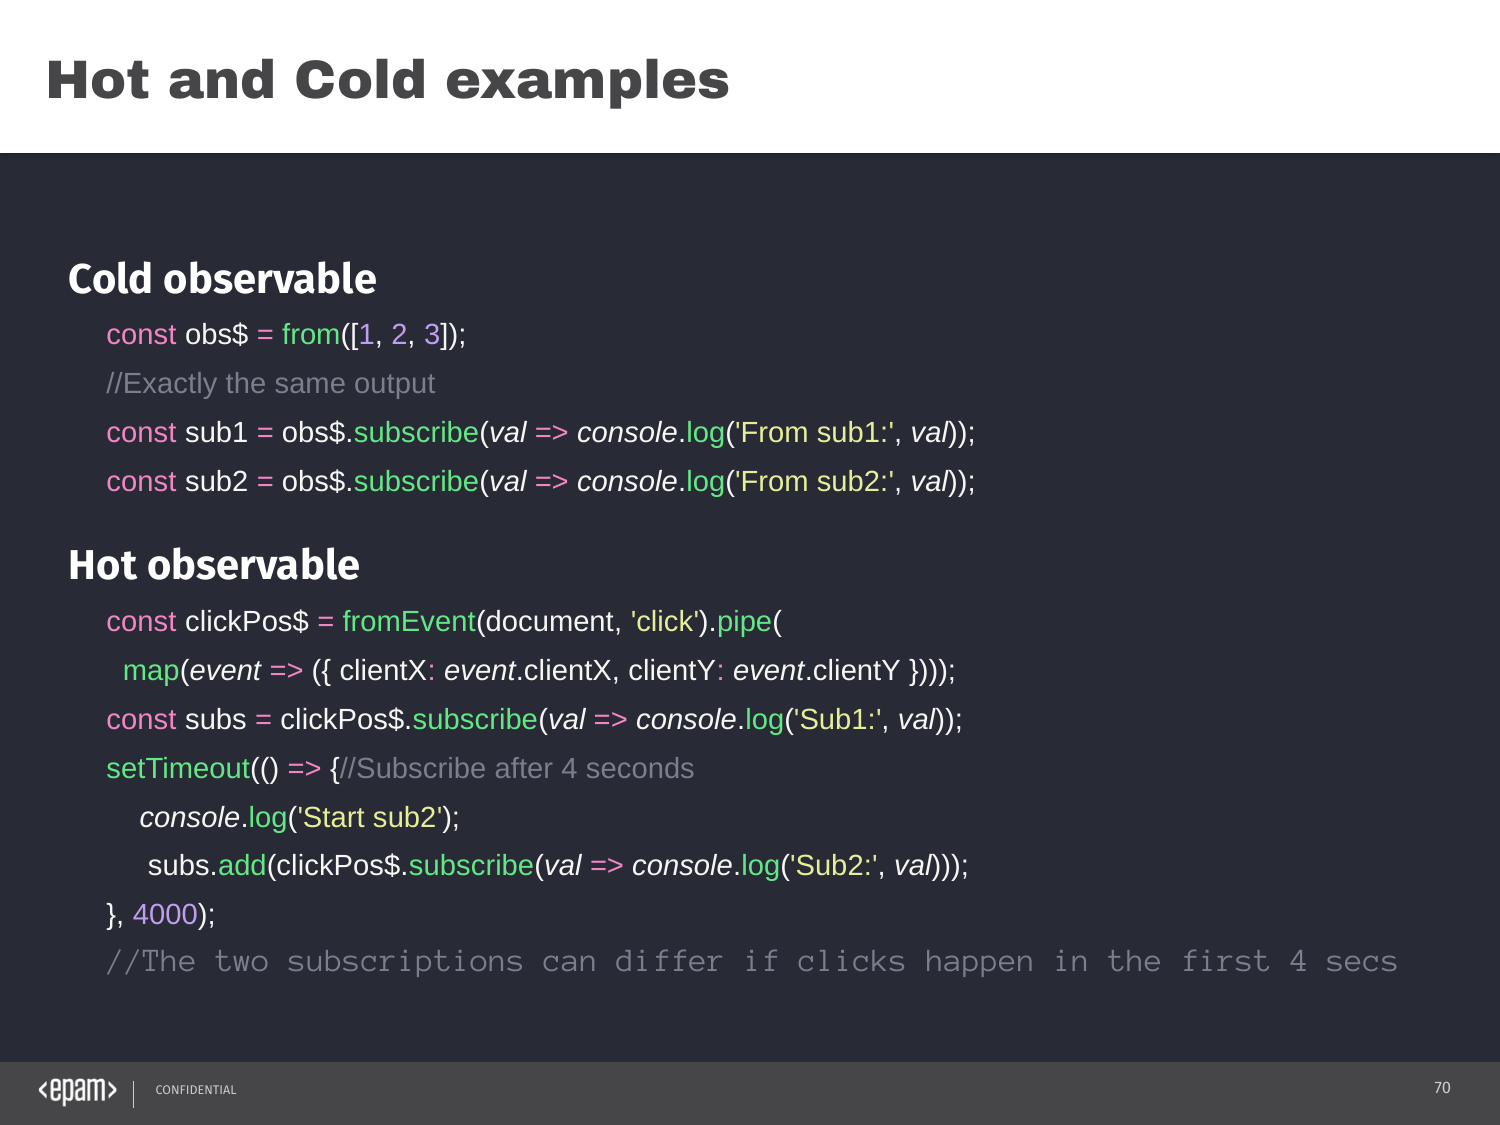

Hot and Cold examples

Cold observable
const obs$ = from([1, 2, 3]);
//Exactly the same output
const sub1 = obs$.subscribe(val => console.log('From sub1:', val));
const sub2 = obs$.subscribe(val => console.log('From sub2:', val));

Hot observable
const clickPos$ = fromEvent(document, 'click').pipe(
  map(event => ({ clientX: event.clientX, clientY: event.clientY })));
const subs = clickPos$.subscribe(val => console.log('Sub1:', val));
setTimeout(() => {//Subscribe after 4 seconds
    console.log('Start sub2');
     subs.add(clickPos$.subscribe(val => console.log('Sub2:', val)));
}, 4000);
//The two subscriptions can differ if clicks happen in the first 4 secs